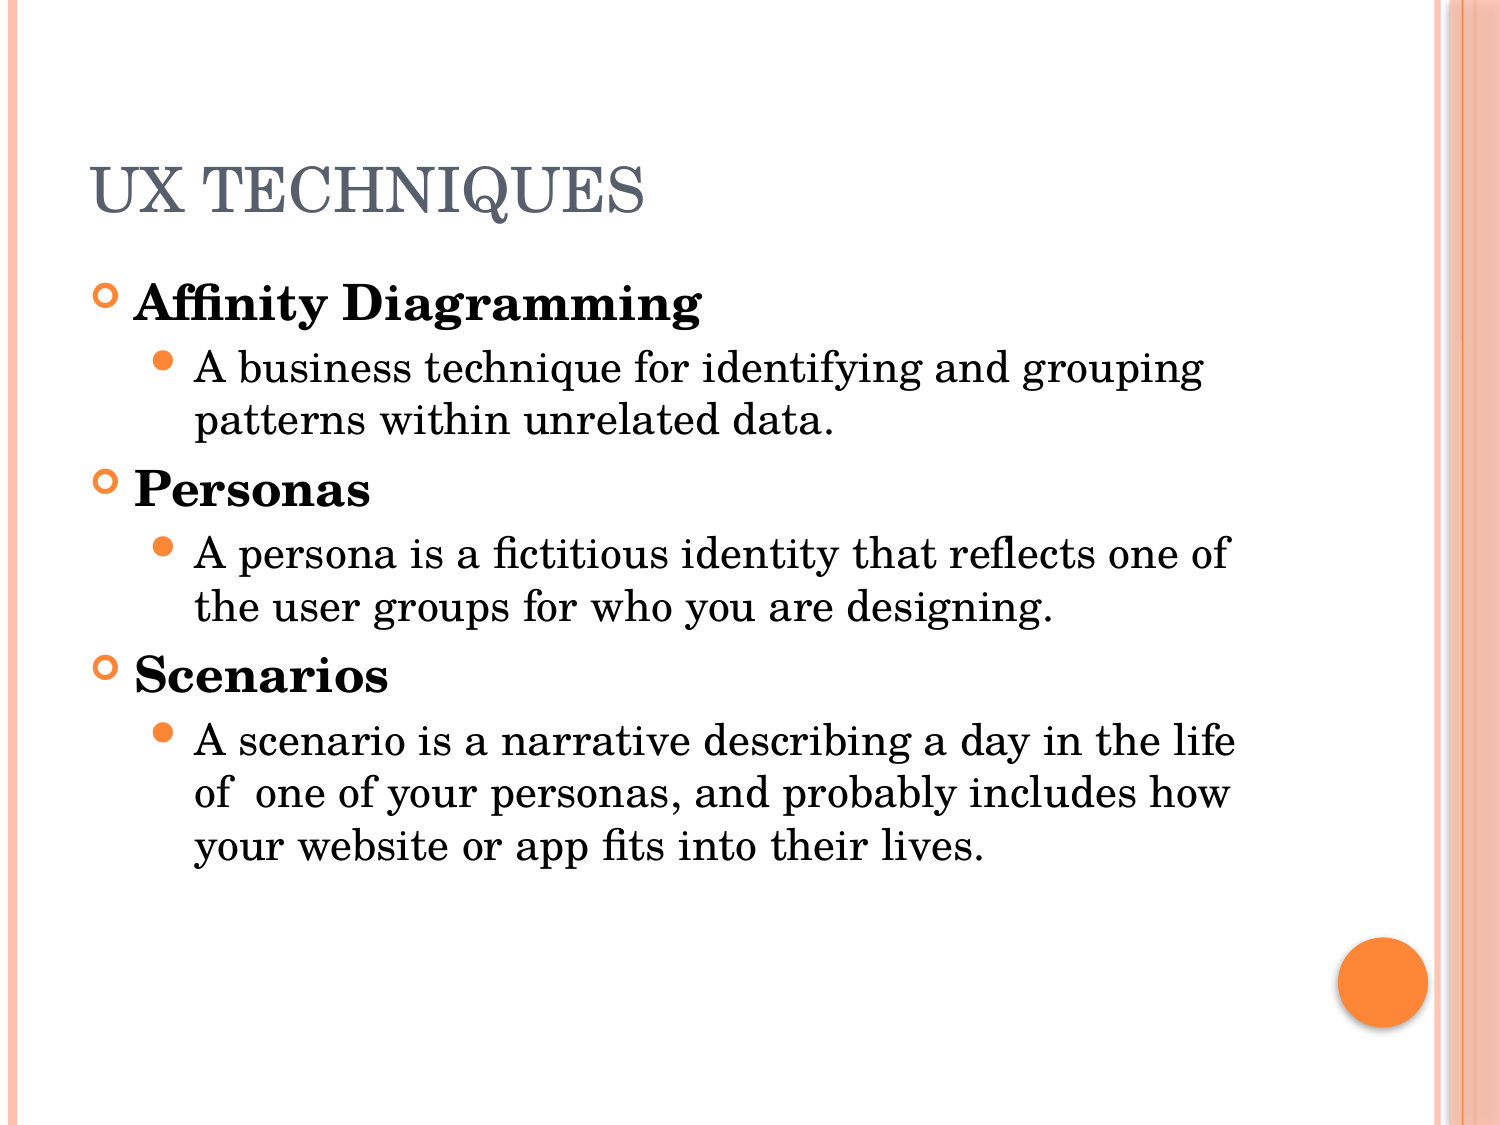

# UX Techniques
Affinity Diagramming
A business technique for identifying and grouping patterns within unrelated data.
Personas
A persona is a fictitious identity that reflects one of the user groups for who you are designing.
Scenarios
A scenario is a narrative describing a day in the life of  one of your personas, and probably includes how your website or app fits into their lives.